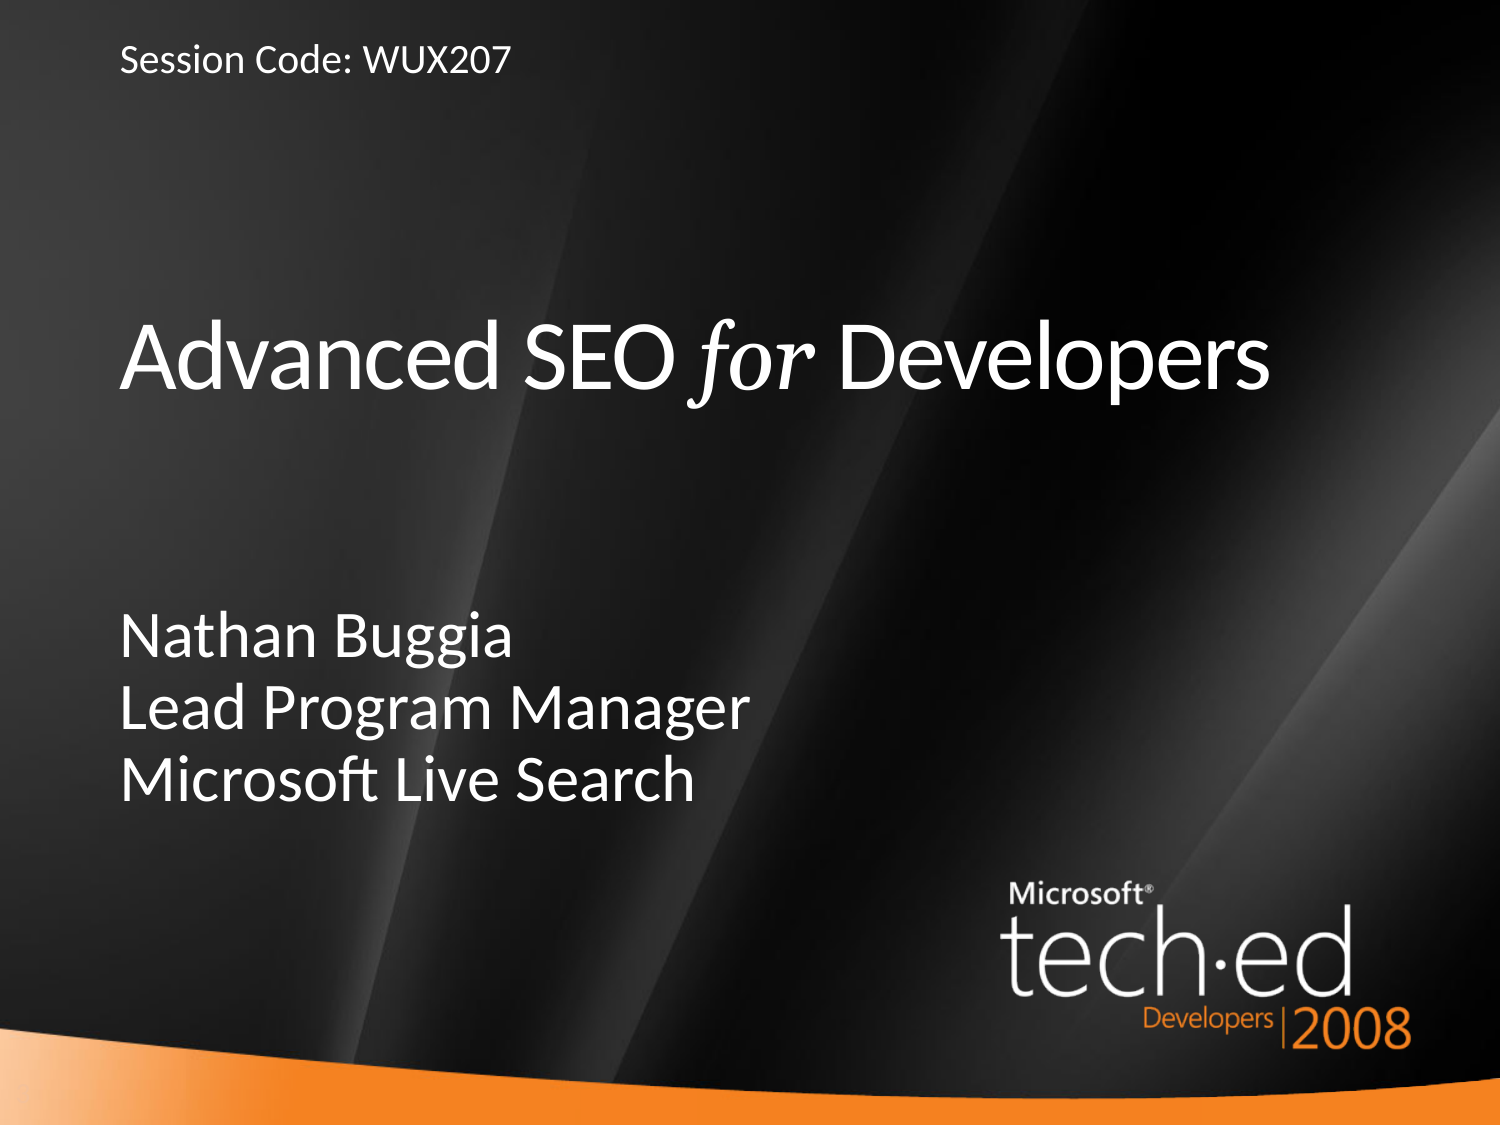

Session Code: WUX207
# Advanced SEO for Developers
Nathan Buggia
Lead Program Manager
Microsoft Live Search